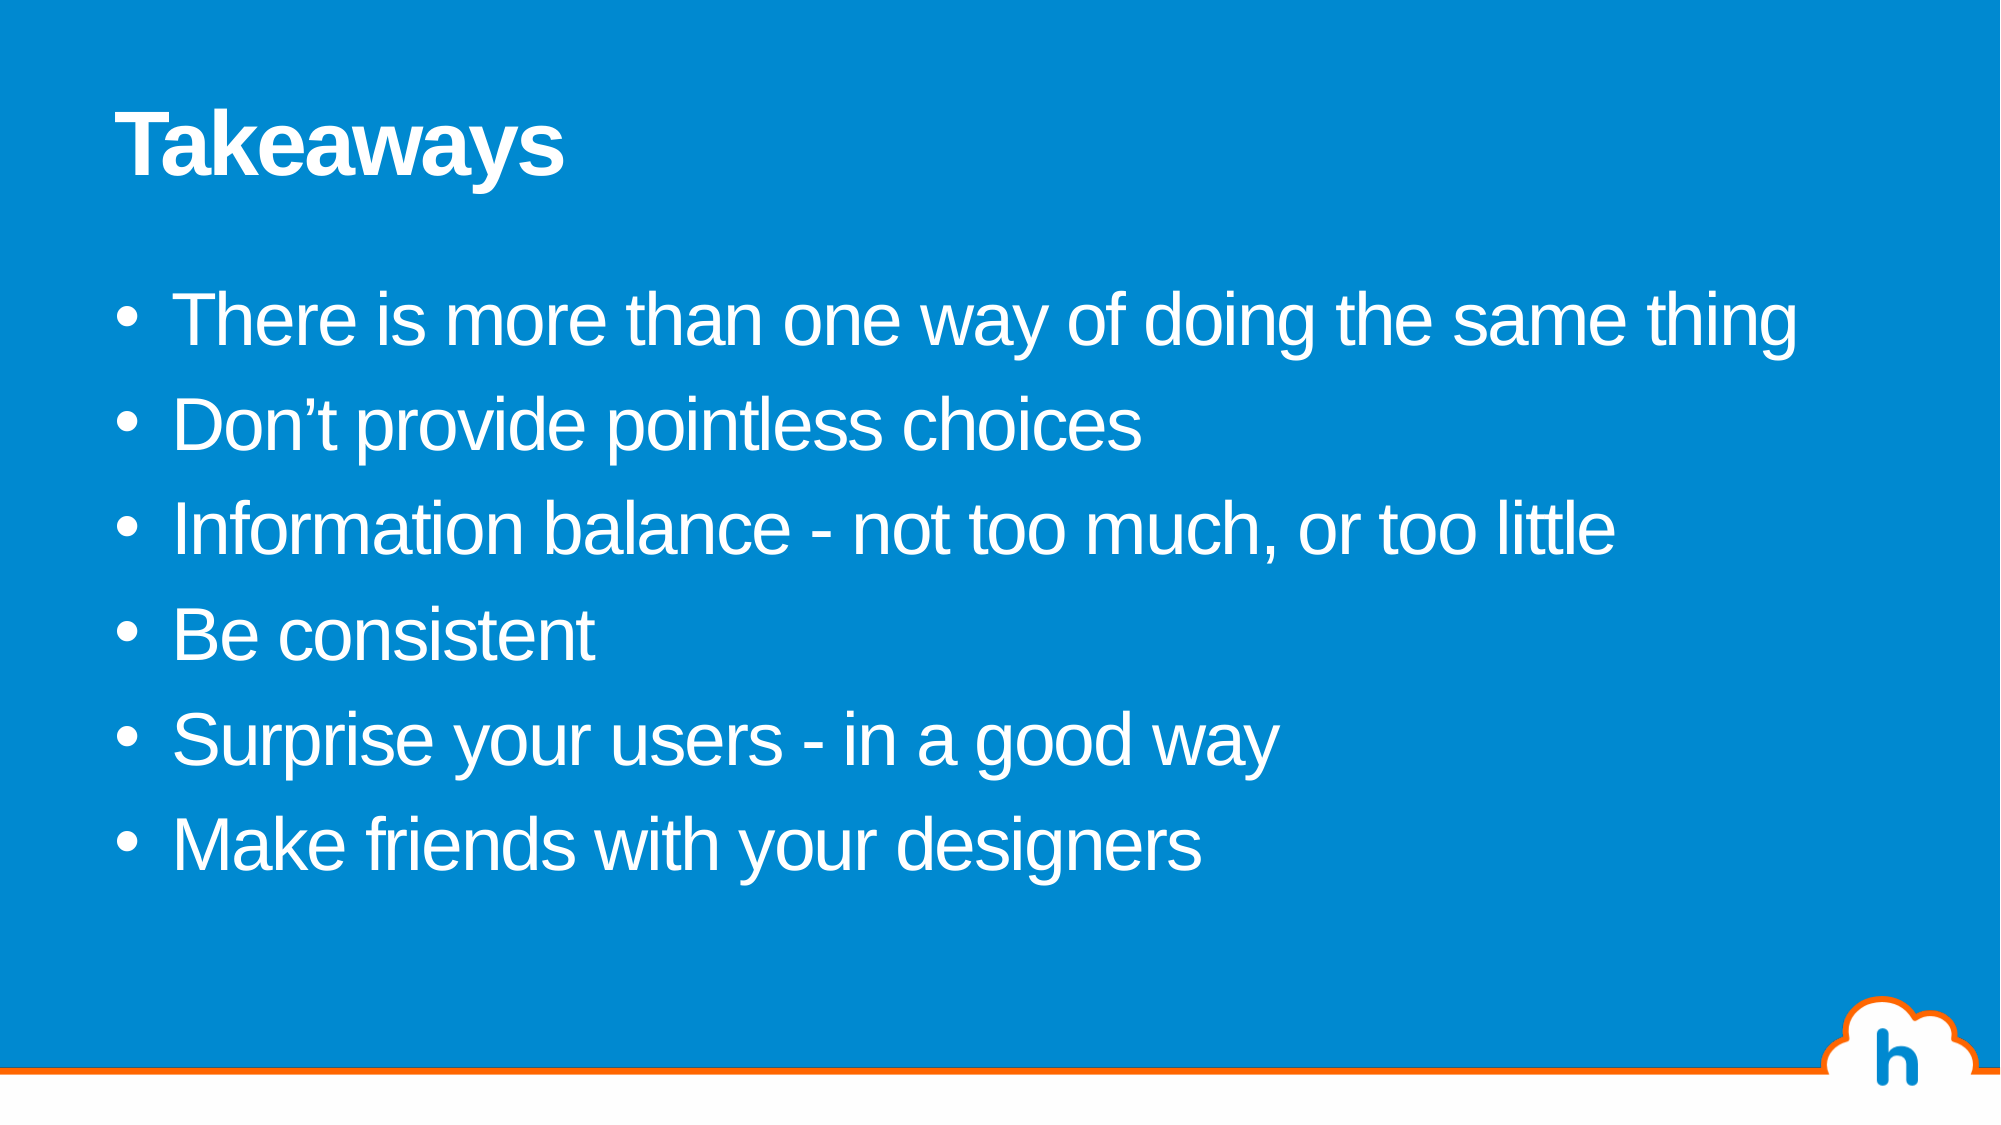

# Takeaways
There is more than one way of doing the same thing
Don’t provide pointless choices
Information balance - not too much, or too little
Be consistent
Surprise your users - in a good way
Make friends with your designers